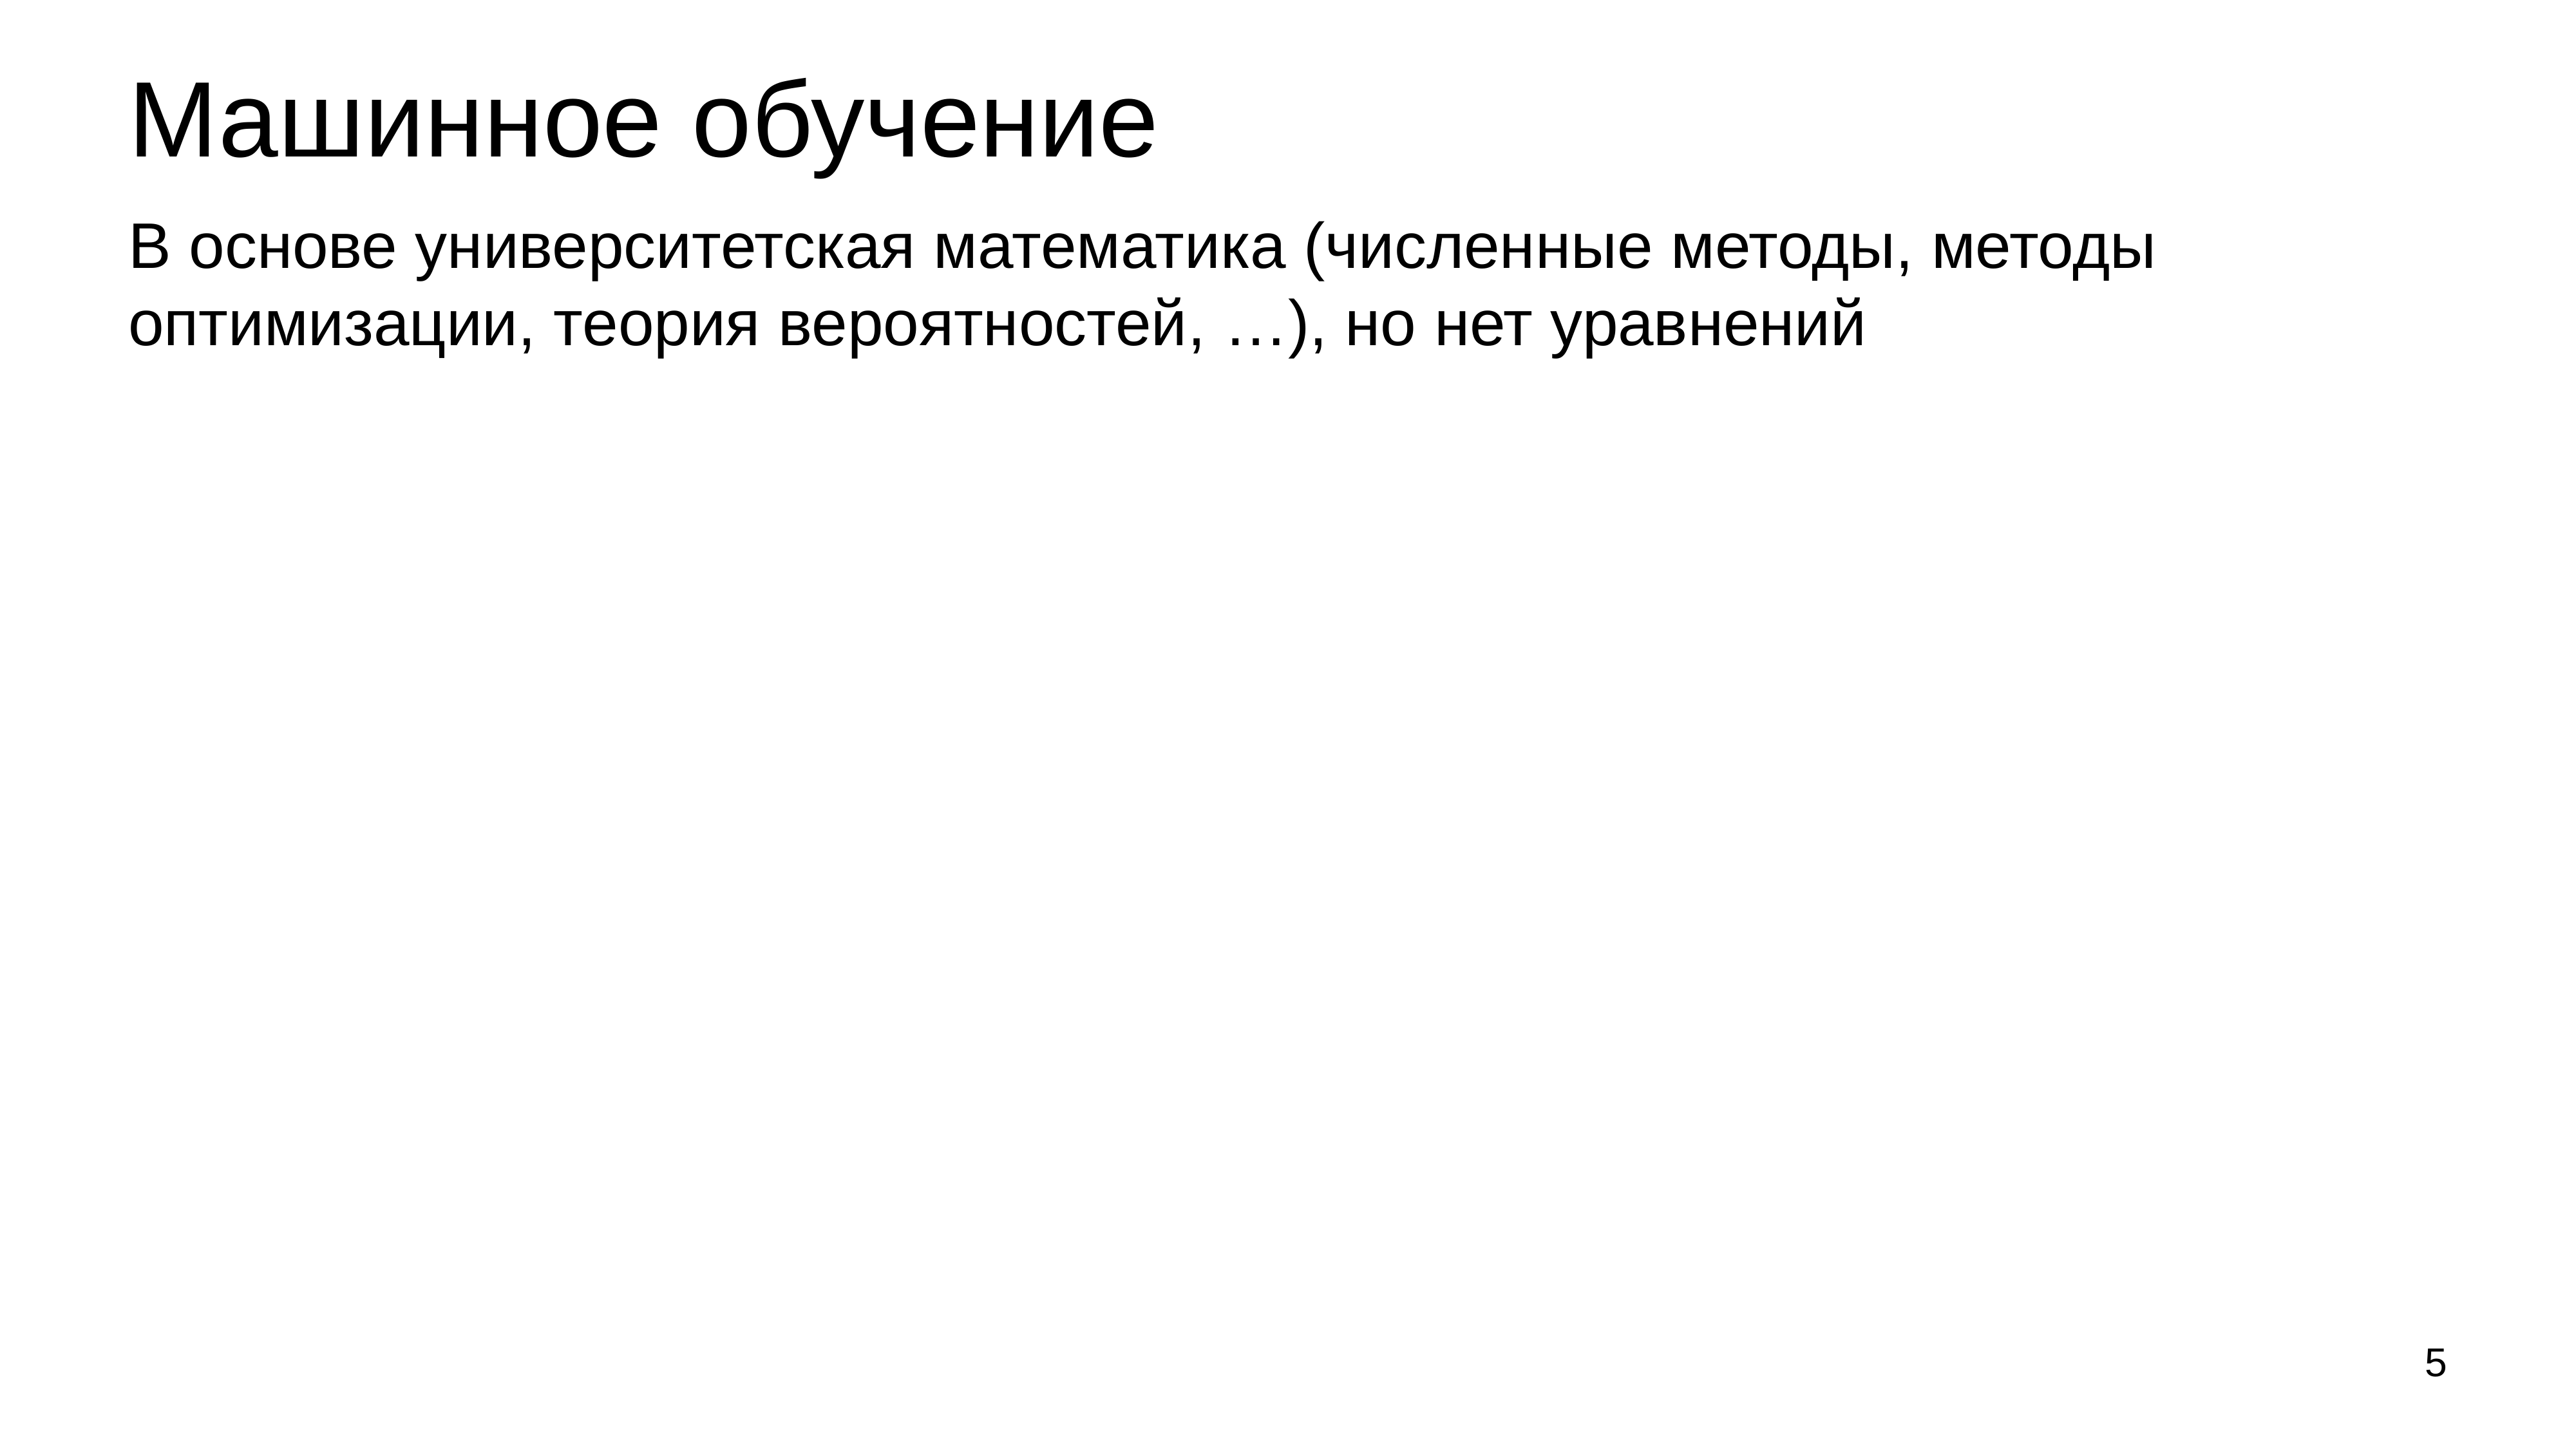

Машинное обучение
В основе университетская математика (численные методы, методы оптимизации, теория вероятностей, …), но нет уравнений

5